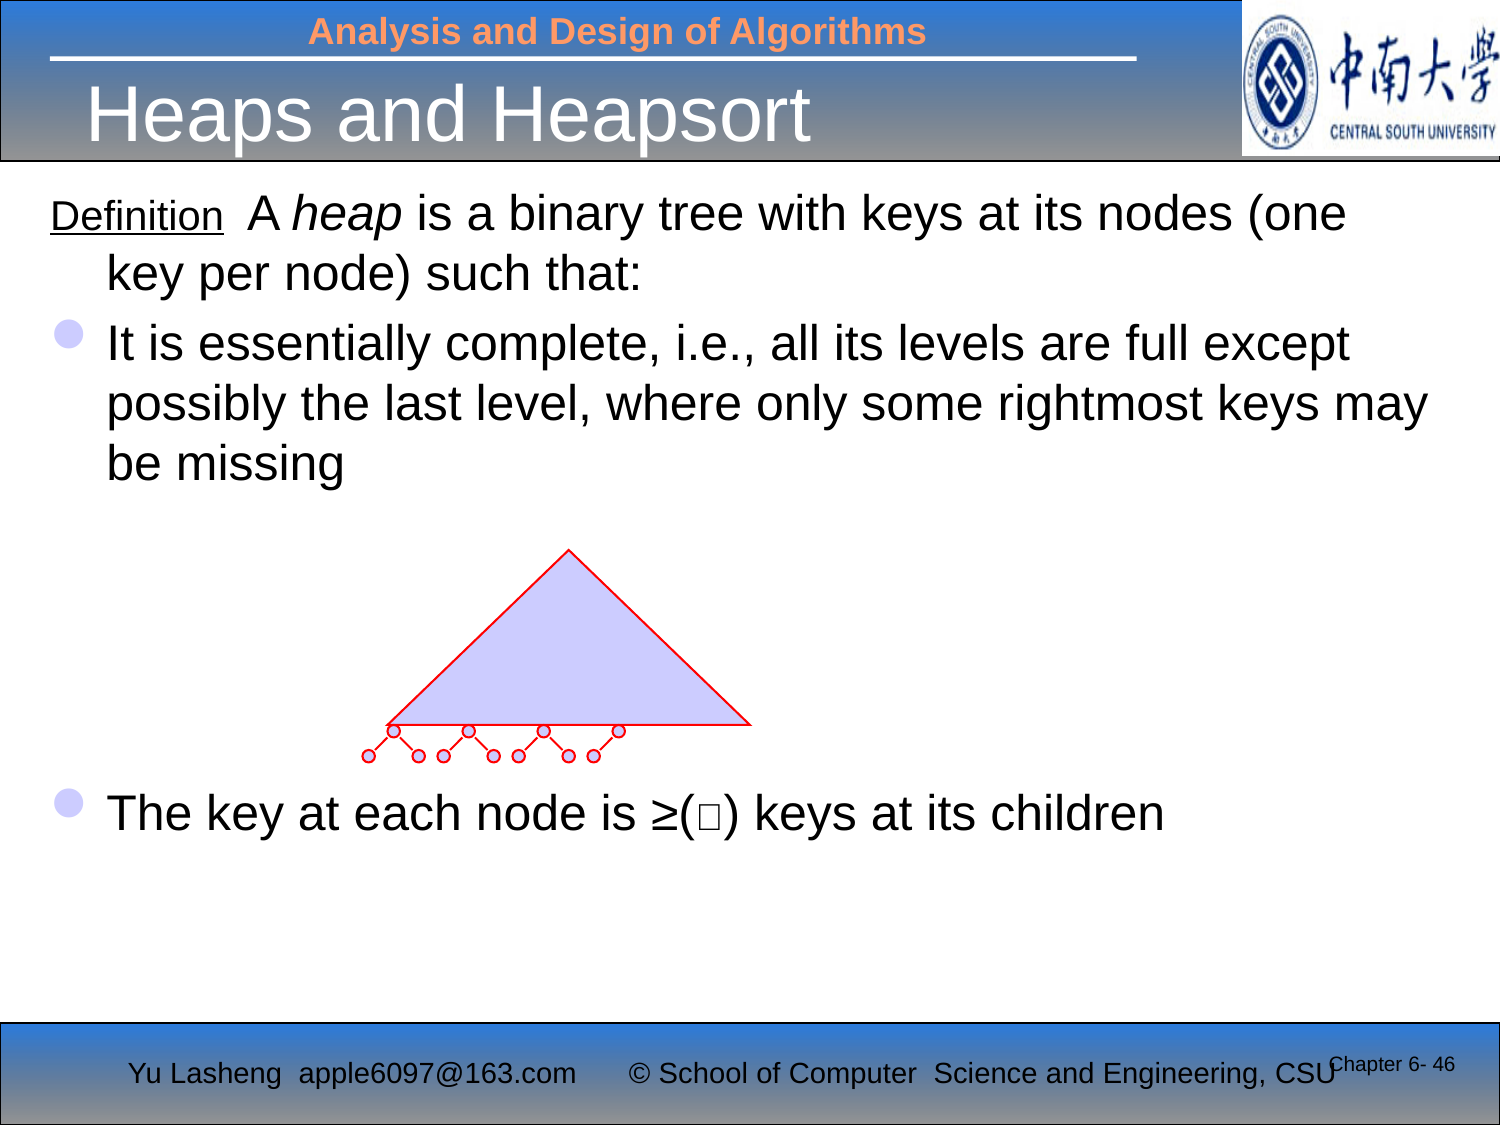

# Heaps and Heapsort
Definition  A heap is a binary tree with keys at its nodes (one key per node) such that:
It is essentially complete, i.e., all its levels are full except possibly the last level, where only some rightmost keys may be missing

The key at each node is ≥(≤) keys at its children

Chapter 6- 46